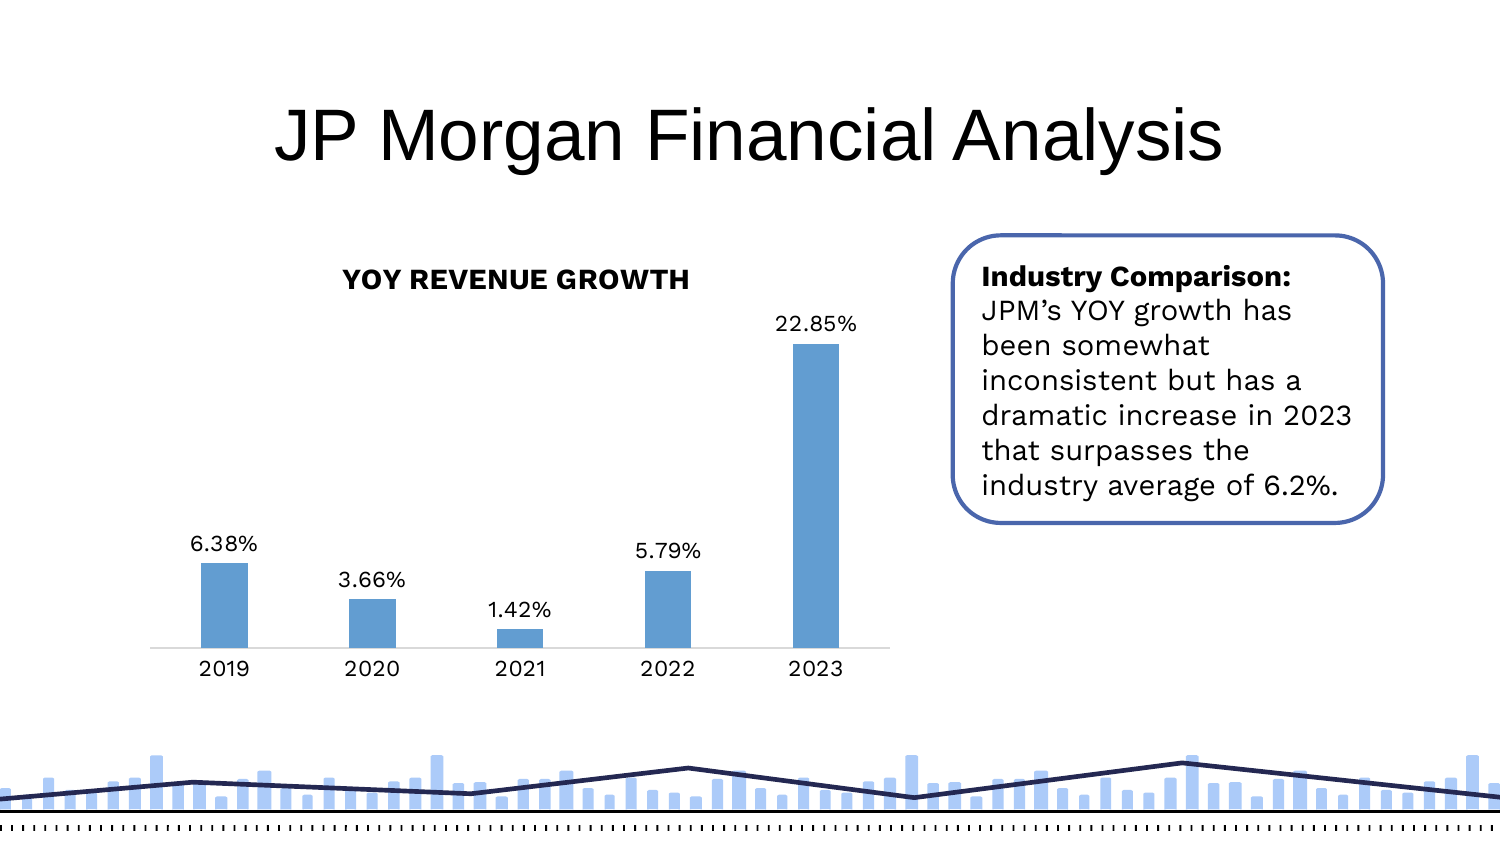

JP Morgan Financial Analysis

### Chart: YOY REVENUE GROWTH

| Category | Total |
|---|---|
| 2019 | 0.0638 |
| 2020 | 0.0366 |
| 2021 | 0.0142 |
| 2022 | 0.0579 |
| 2023 | 0.2285 |
Industry Comparison: JPM’s YOY growth has been somewhat inconsistent but has a dramatic increase in 2023 that surpasses the industry average of 6.2%.